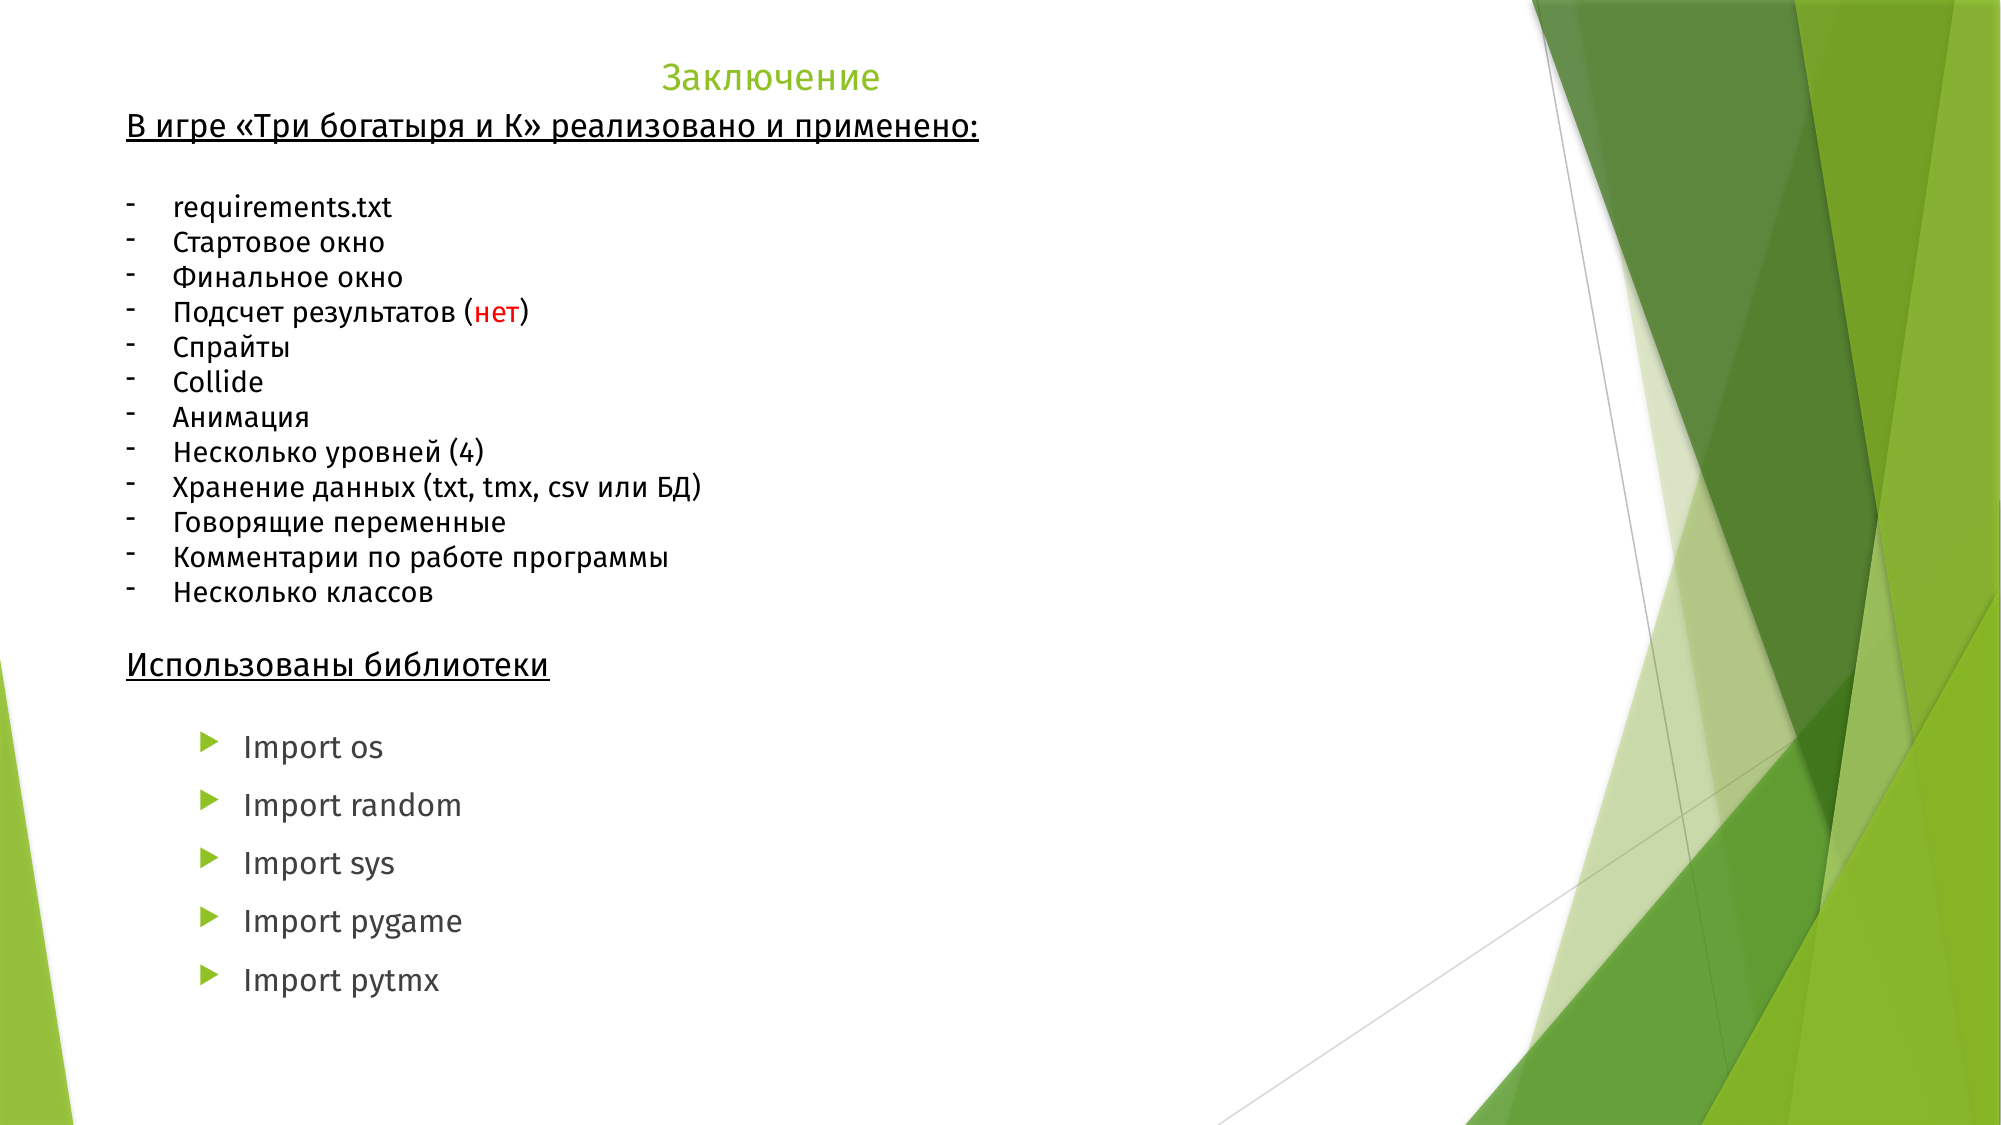

# Заключение
В игре «Три богатыря и К» реализовано и применено:

requirements.txt
Стартовое окно
Финальное окно
Подсчет результатов (нет)
Спрайты
Collide
Анимация
Несколько уровней (4)
Хранение данных (txt, tmx, csv или БД)
Говорящие переменные
Комментарии по работе программы
Несколько классов

Использованы библиотеки

Import os
Import random
Import sys
Import pygame
Import pytmx